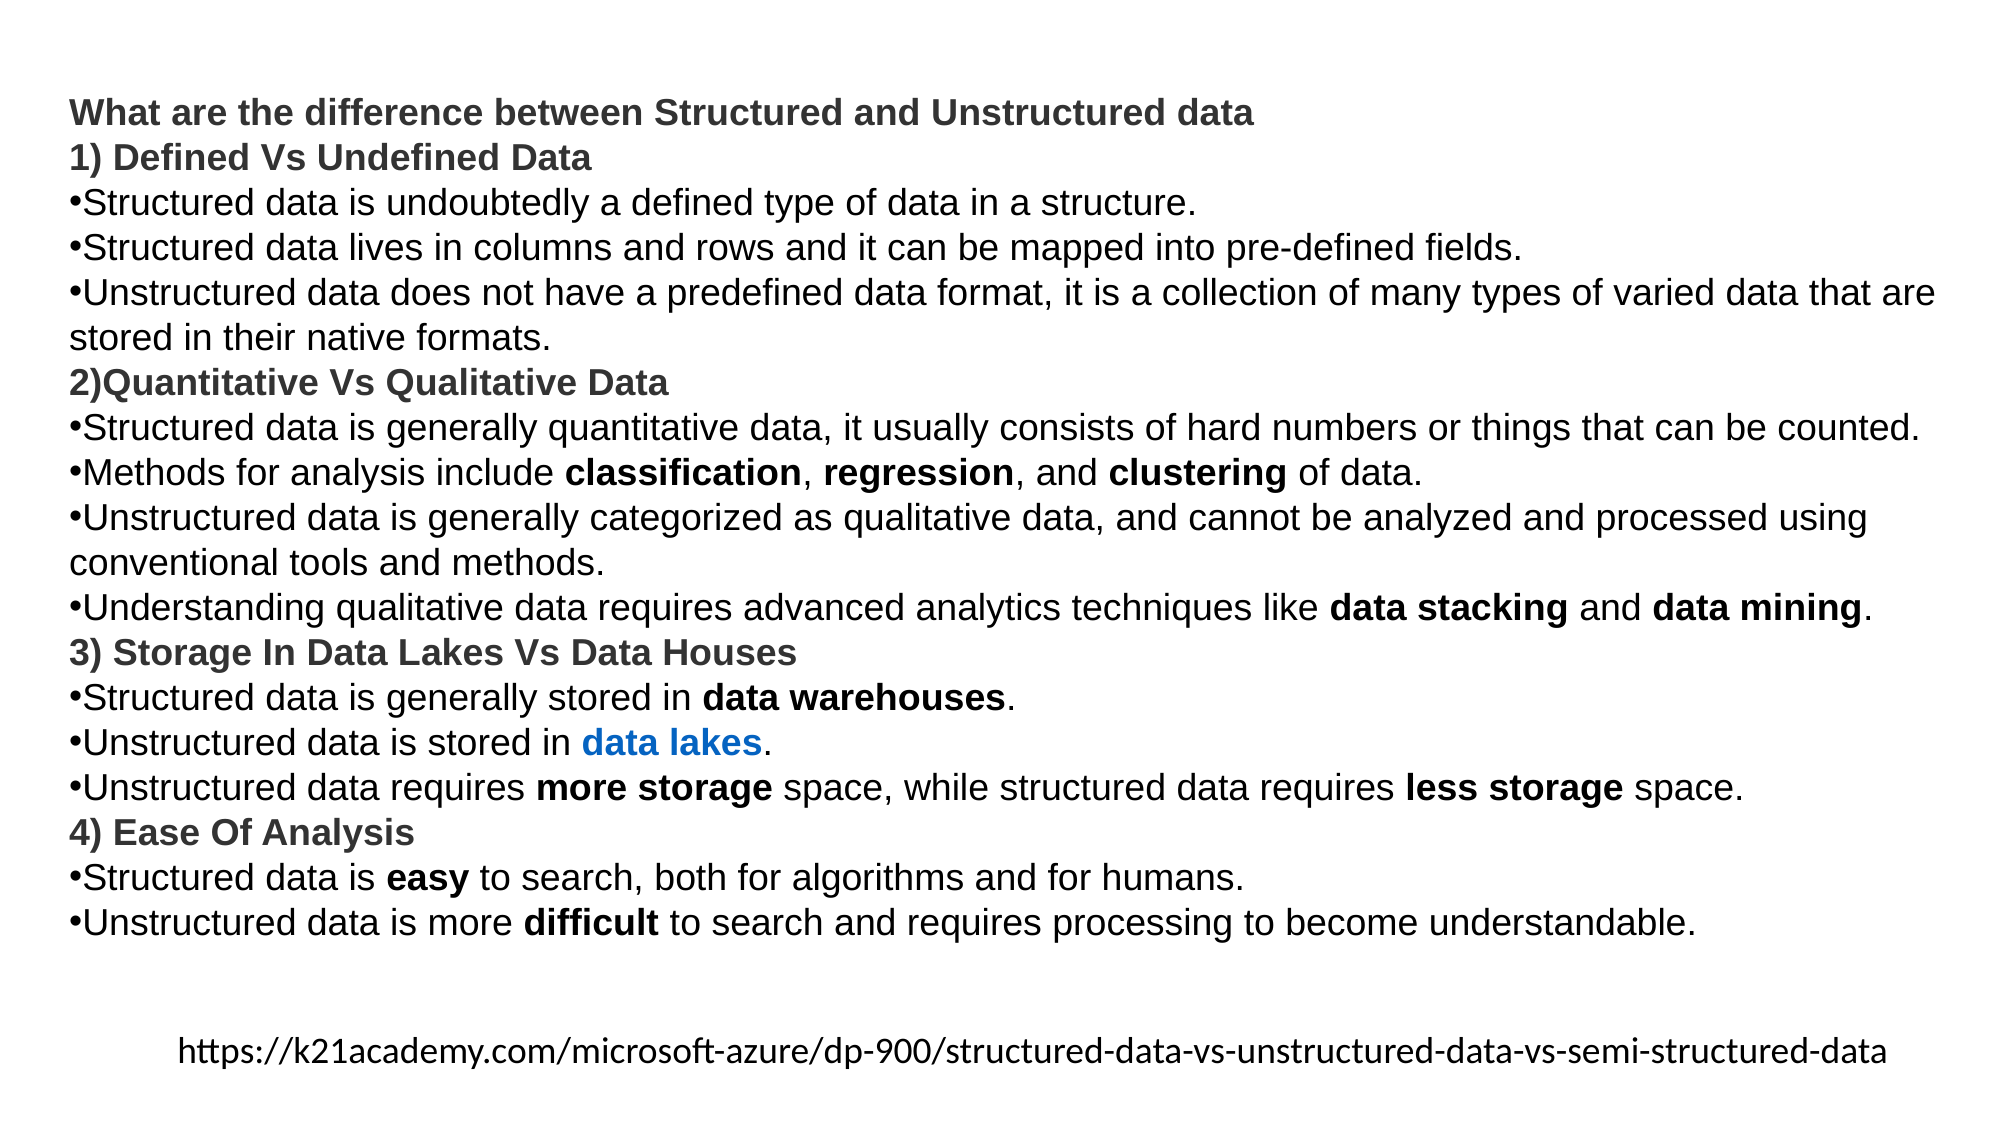

What are the difference between Structured and Unstructured data
1) Defined Vs Undefined Data
Structured data is undoubtedly a defined type of data in a structure.
Structured data lives in columns and rows and it can be mapped into pre-defined fields.
Unstructured data does not have a predefined data format, it is a collection of many types of varied data that are stored in their native formats.
2)Quantitative Vs Qualitative Data
Structured data is generally quantitative data, it usually consists of hard numbers or things that can be counted.
Methods for analysis include classification, regression, and clustering of data.
Unstructured data is generally categorized as qualitative data, and cannot be analyzed and processed using conventional tools and methods.
Understanding qualitative data requires advanced analytics techniques like data stacking and data mining.
3) Storage In Data Lakes Vs Data Houses
Structured data is generally stored in data warehouses.
Unstructured data is stored in data lakes.
Unstructured data requires more storage space, while structured data requires less storage space.
4) Ease Of Analysis
Structured data is easy to search, both for algorithms and for humans.
Unstructured data is more difficult to search and requires processing to become understandable.
https://k21academy.com/microsoft-azure/dp-900/structured-data-vs-unstructured-data-vs-semi-structured-data